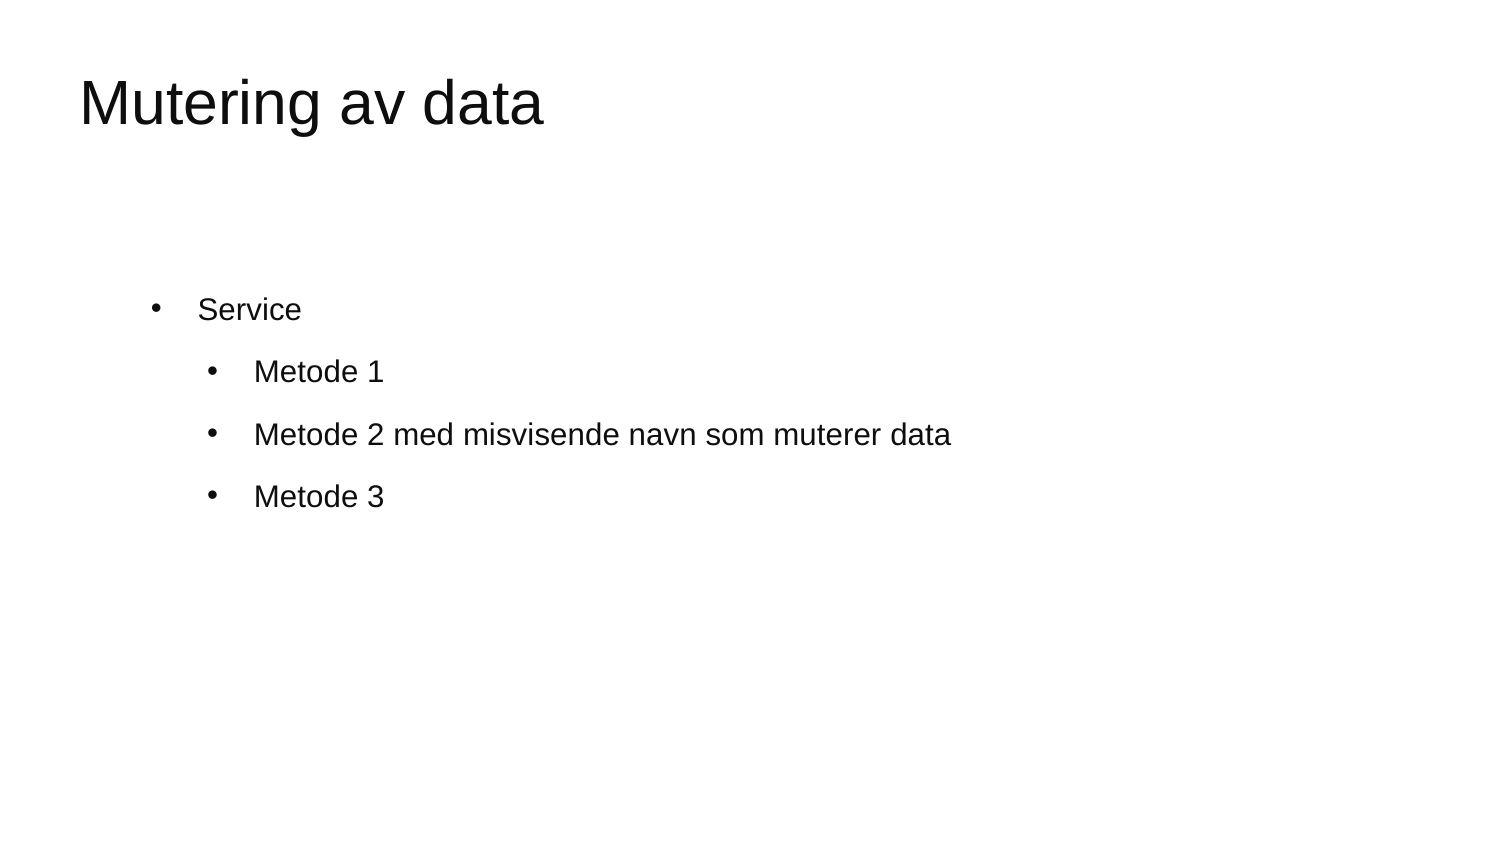

# Mutering av data
Service
Metode 1
Metode 2 med misvisende navn som muterer data
Metode 3